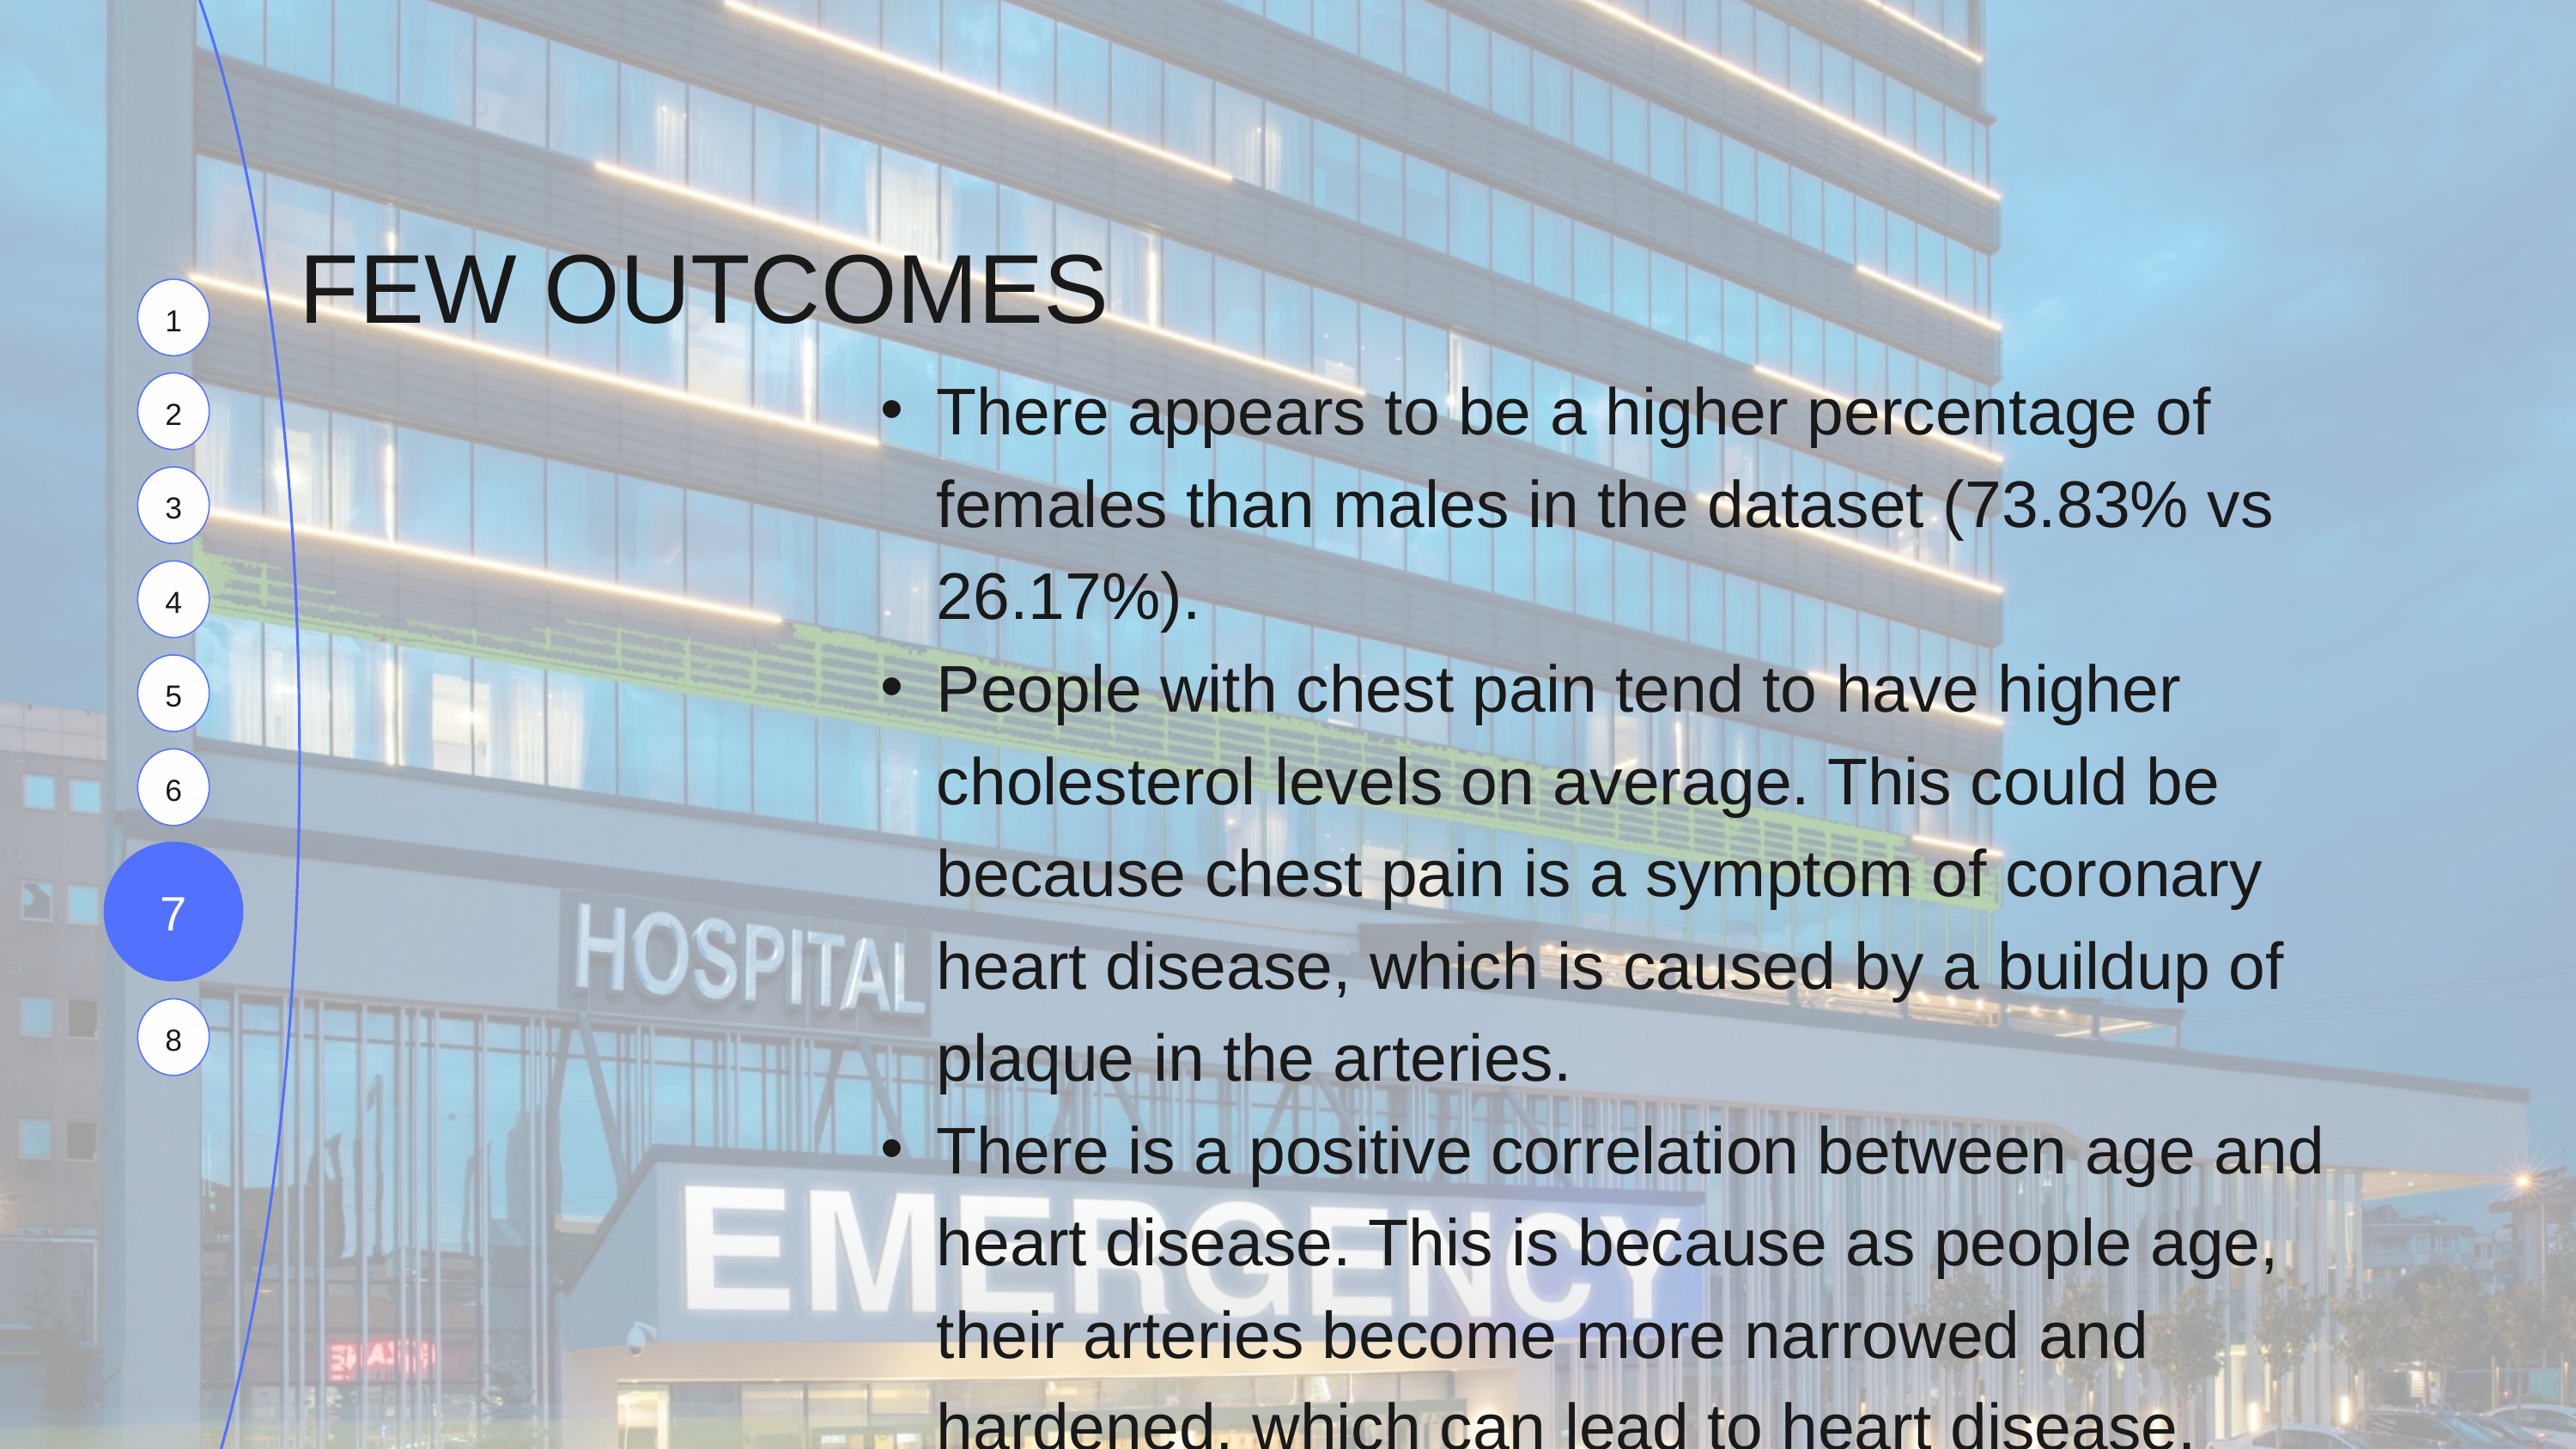

FEW OUTCOMES

1
There appears to be a higher percentage of females than males in the dataset (73.83% vs 26.17%).
People with chest pain tend to have higher cholesterol levels on average. This could be because chest pain is a symptom of coronary heart disease, which is caused by a buildup of plaque in the arteries.
There is a positive correlation between age and heart disease. This is because as people age, their arteries become more narrowed and hardened, which can lead to heart disease.

2

3

4

5

6

7

8